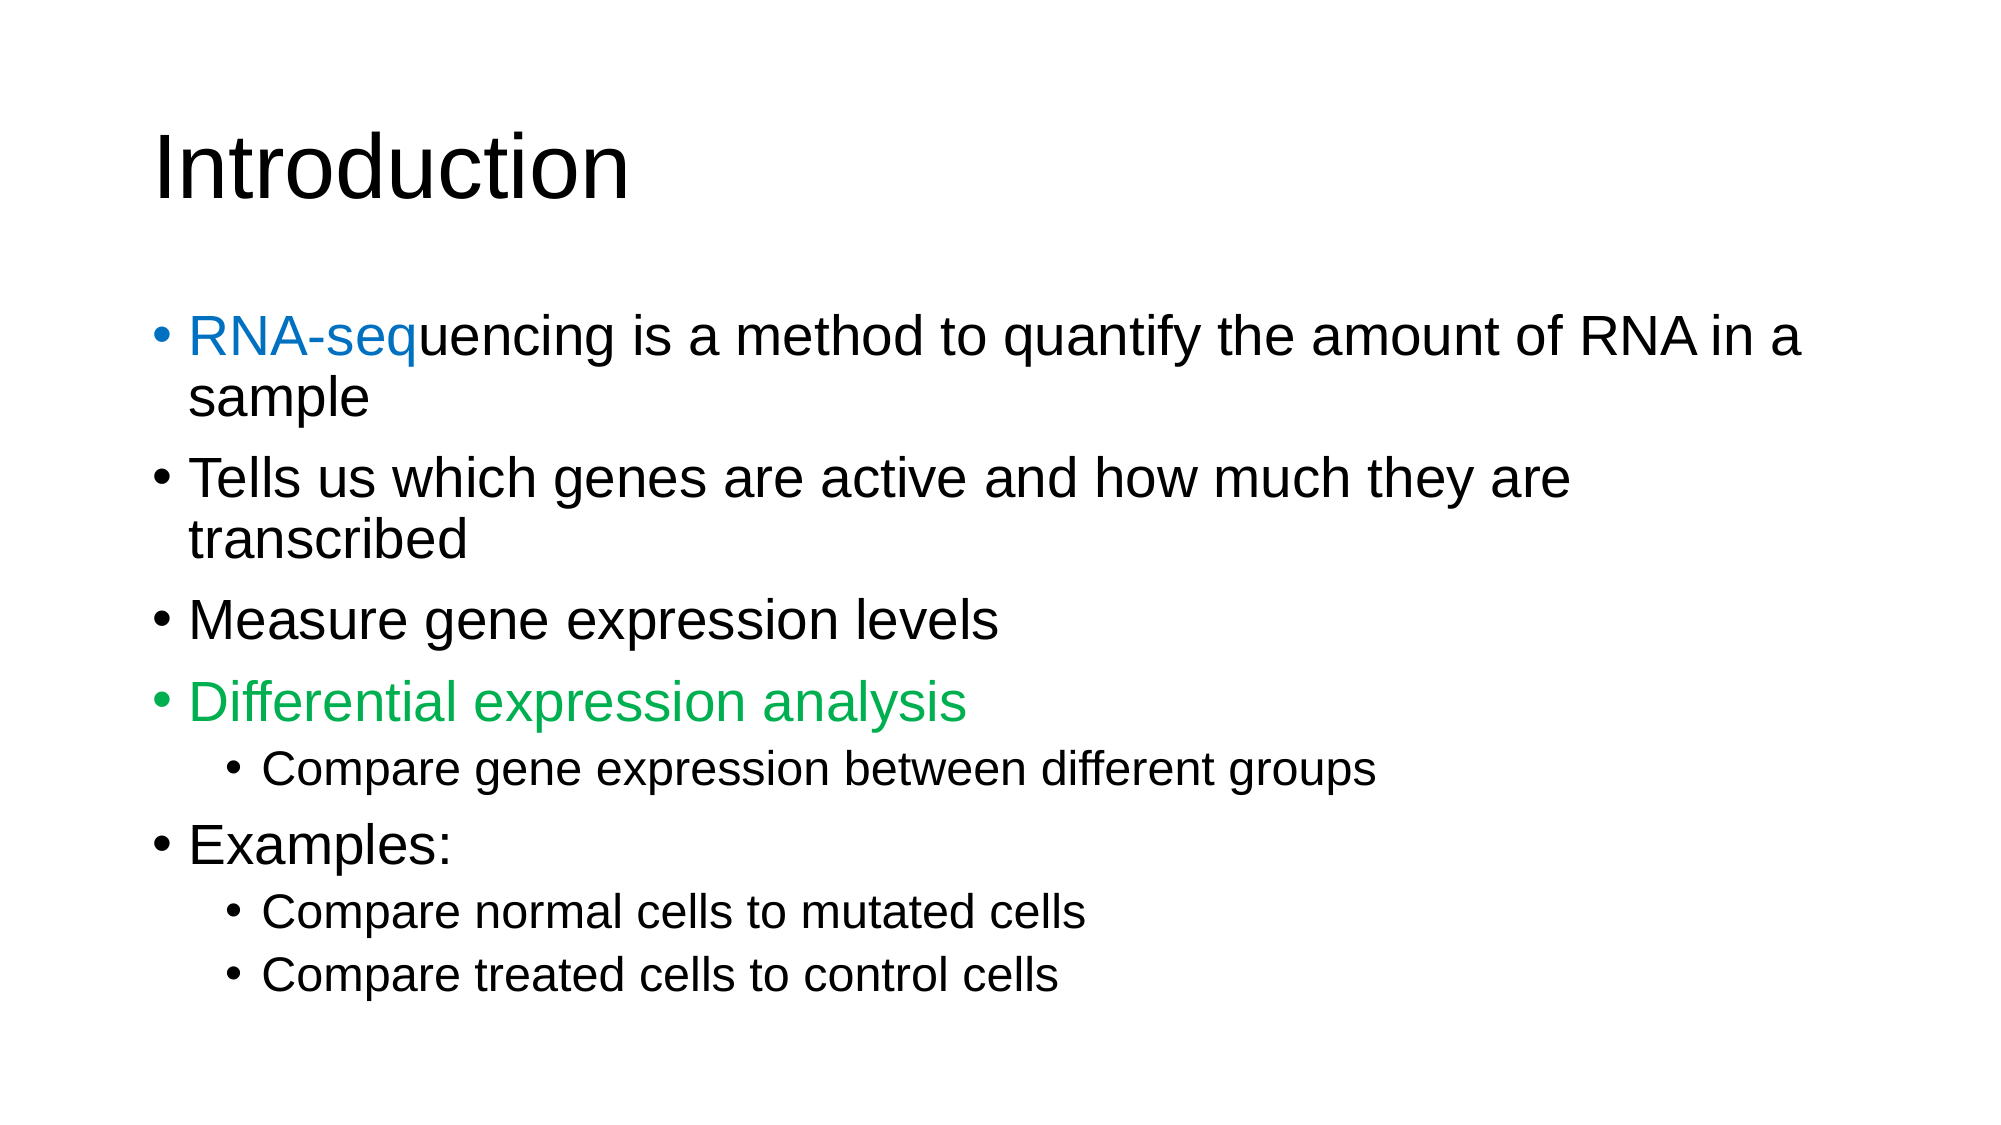

# Introduction
RNA-sequencing is a method to quantify the amount of RNA in a sample
Tells us which genes are active and how much they are transcribed
Measure gene expression levels
Differential expression analysis
Compare gene expression between different groups
Examples:
Compare normal cells to mutated cells
Compare treated cells to control cells